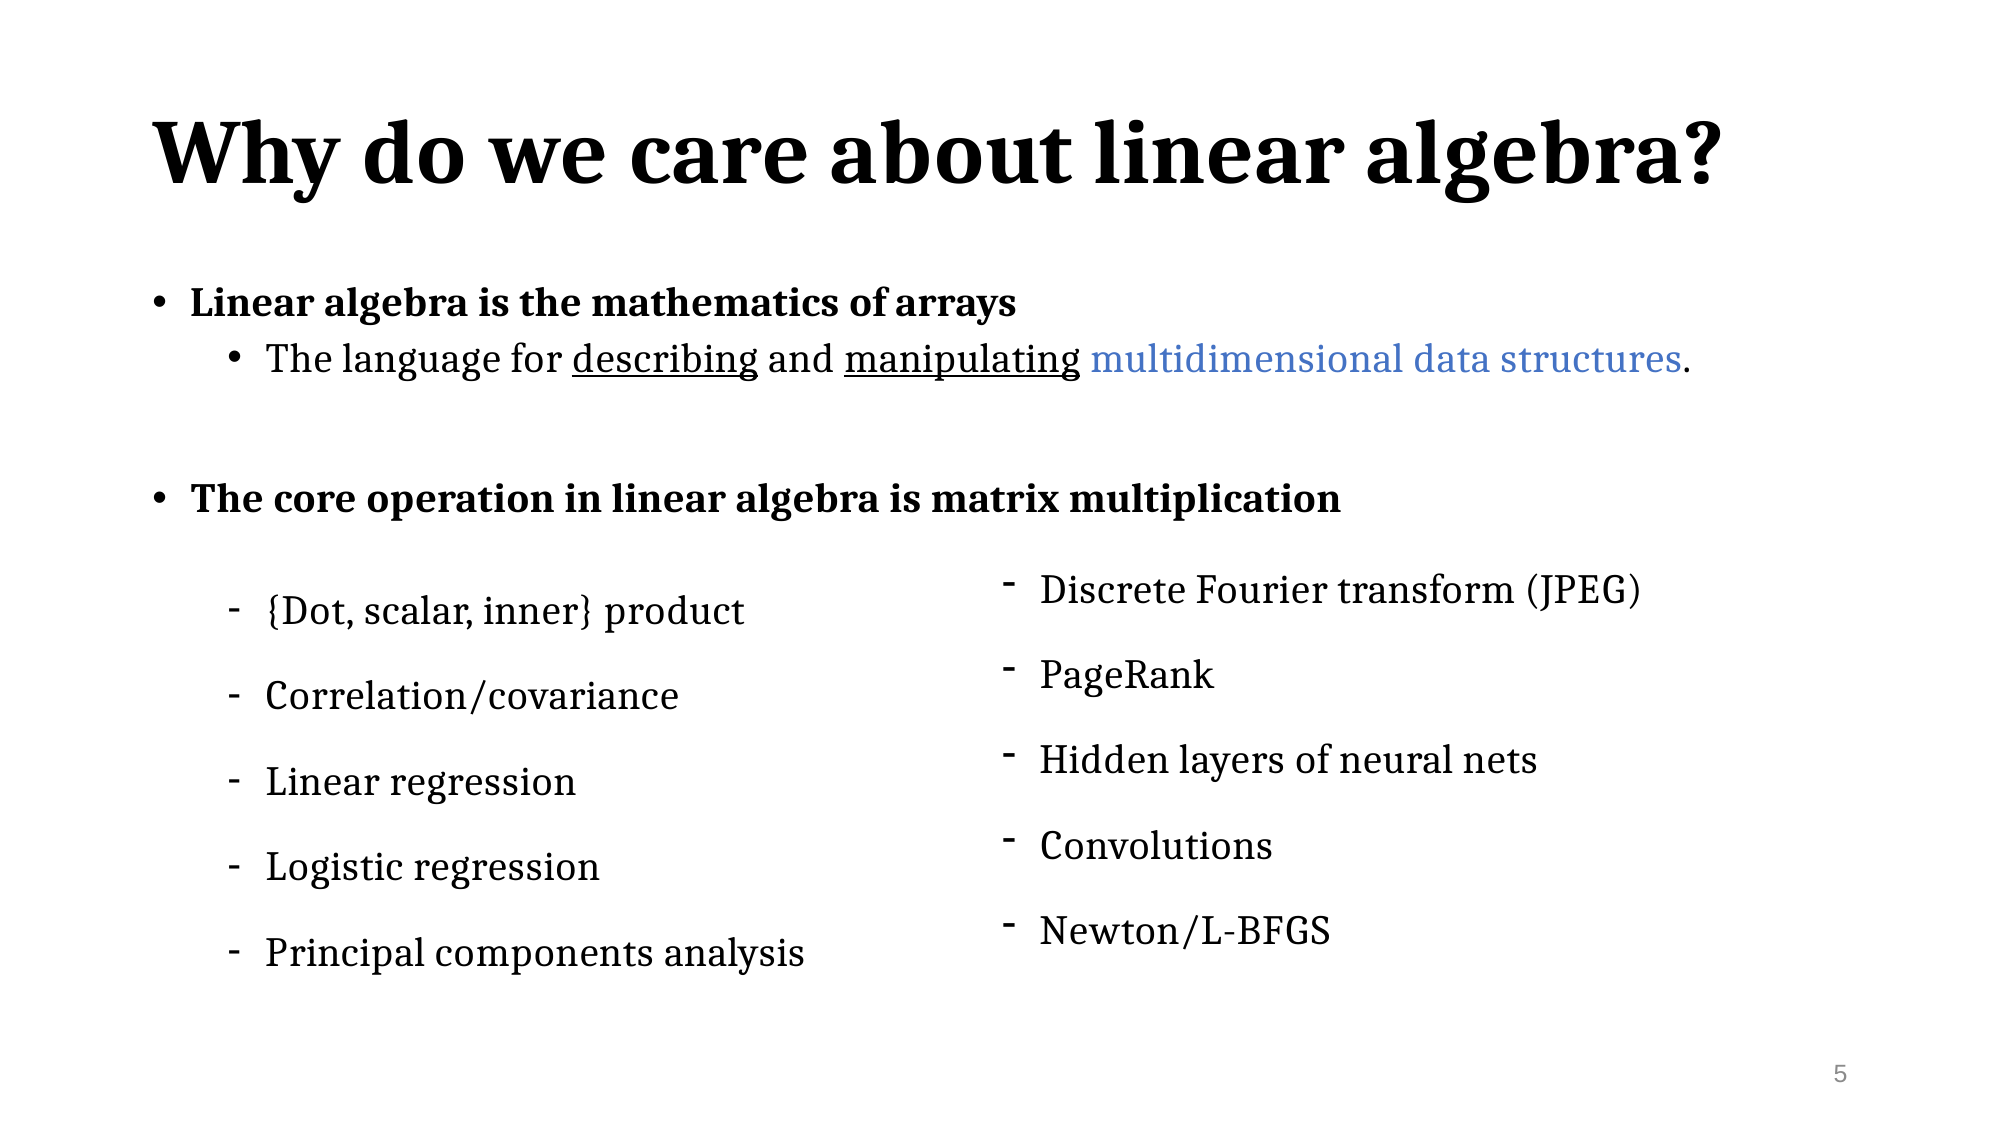

# Why do we care about linear algebra?
Linear algebra is the mathematics of arrays
The language for describing and manipulating multidimensional data structures.

The core operation in linear algebra is matrix multiplication
{Dot, scalar, inner} product
Correlation/covariance
Linear regression
Logistic regression
Principal components analysis
Discrete Fourier transform (JPEG)
PageRank
Hidden layers of neural nets
Convolutions
Newton/L-BFGS
5